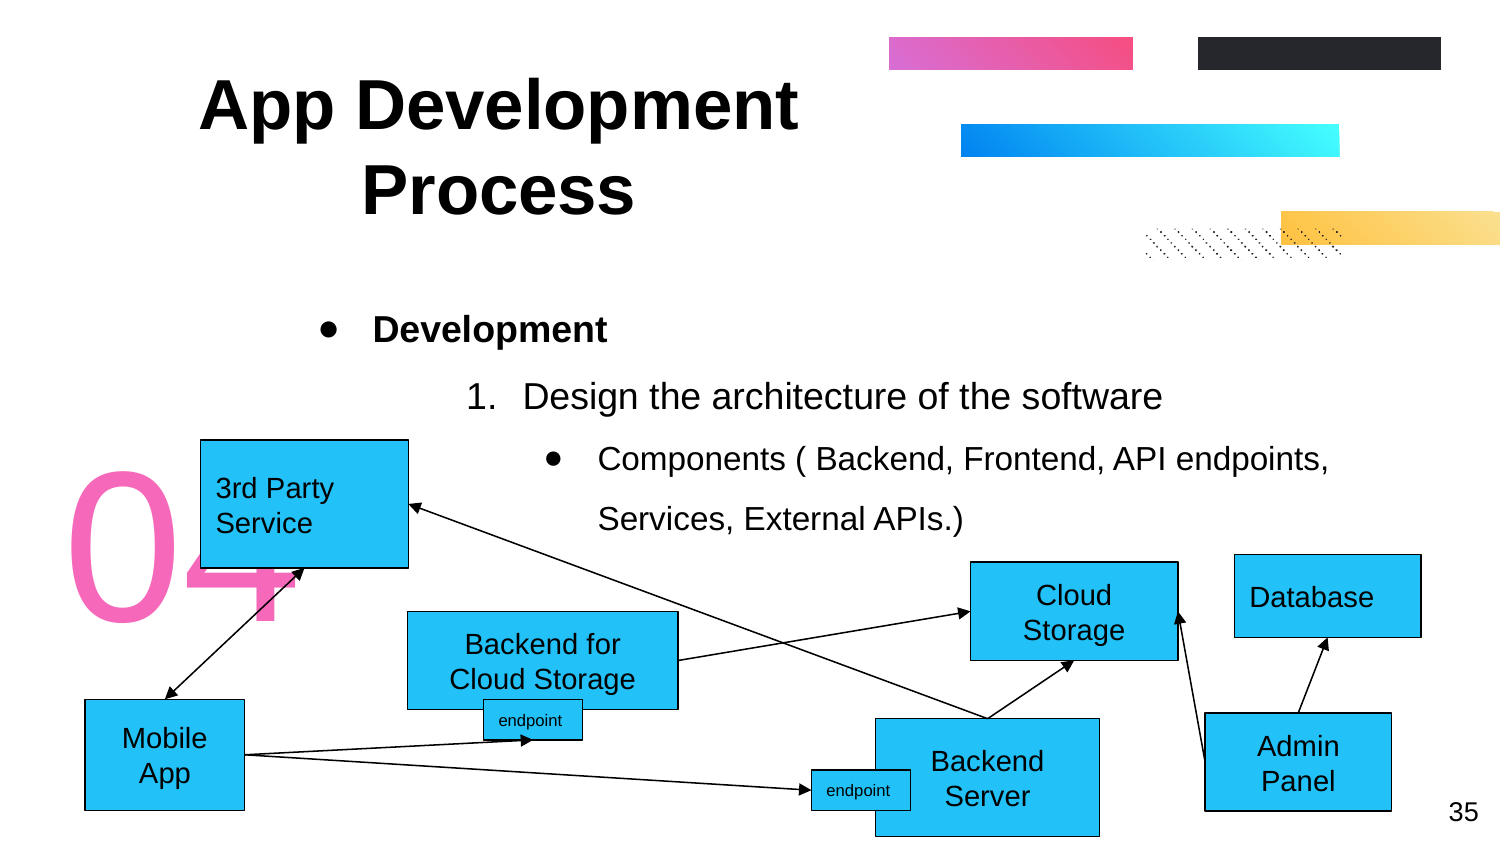

# App Development Process
Development
Design the architecture of the software
Components ( Backend, Frontend, API endpoints, Services, External APIs.)
04
3rd Party Service
Database
Cloud Storage
Backend for Cloud Storage
Mobile App
endpoint
Admin Panel
Backend Server
endpoint
35